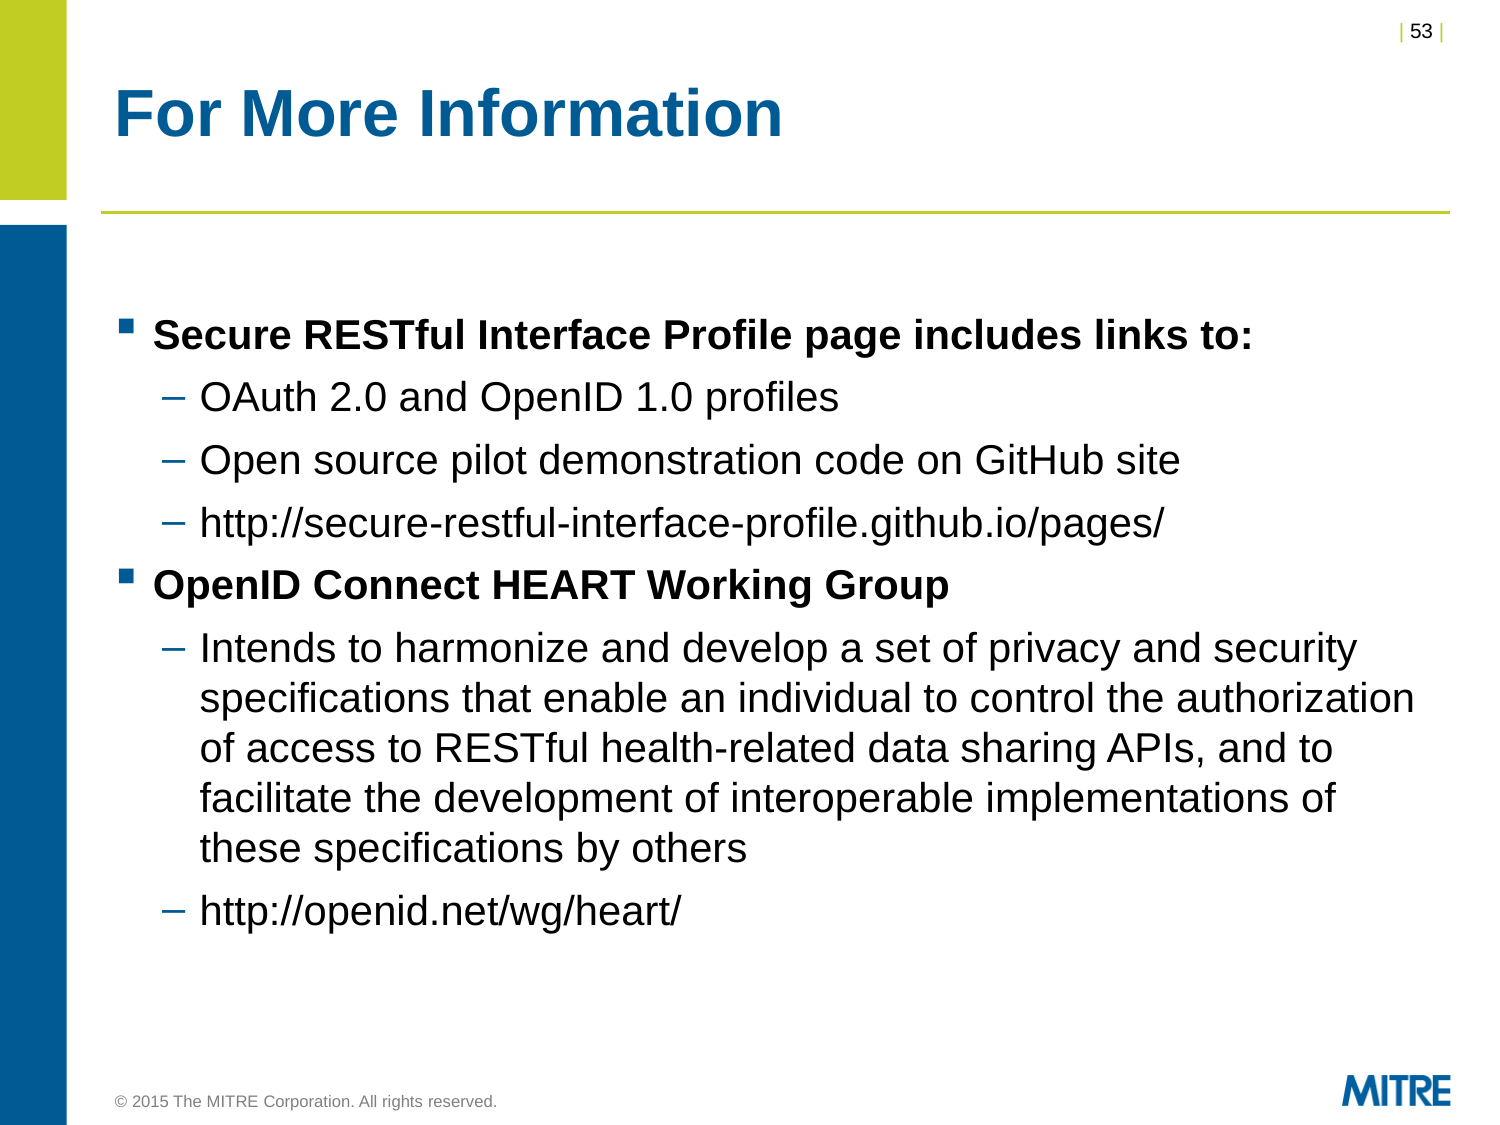

# For More Information

Secure RESTful Interface Profile page includes links to:
OAuth 2.0 and OpenID 1.0 profiles
Open source pilot demonstration code on GitHub site
http://secure-restful-interface-profile.github.io/pages/
OpenID Connect HEART Working Group
Intends to harmonize and develop a set of privacy and security specifications that enable an individual to control the authorization of access to RESTful health-related data sharing APIs, and to facilitate the development of interoperable implementations of these specifications by others
http://openid.net/wg/heart/